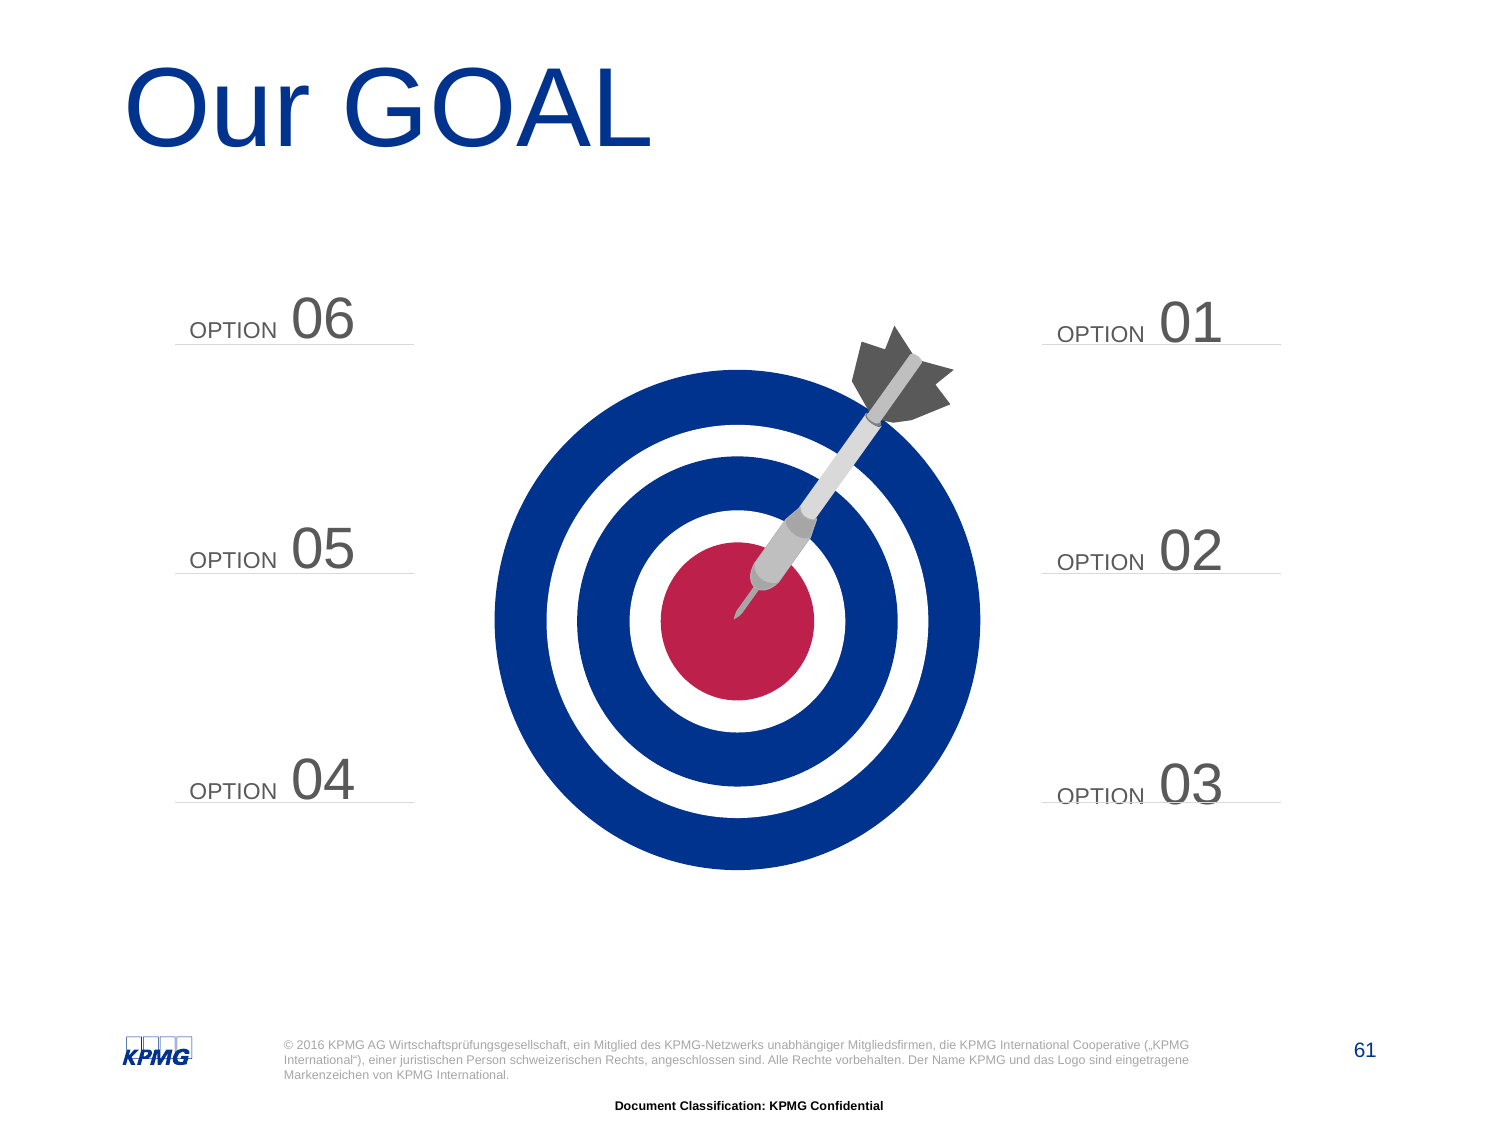

# Our GOAL

OPTION 06
Download this awesome diagram. Bring your presentation to life. Your text goes here.
OPTION 01
Download this awesome diagram. Bring your presentation to life. Your text goes here.

OPTION 05
Download this awesome diagram. Bring your presentation to life. Your text goes here.
OPTION 02
Download this awesome diagram. Bring your presentation to life. Your text goes here.
OPTION 04
Download this awesome diagram. Bring your presentation to life. Your text goes here.
OPTION 03
Download this awesome diagram. Bring your presentation to life. Your text goes here.